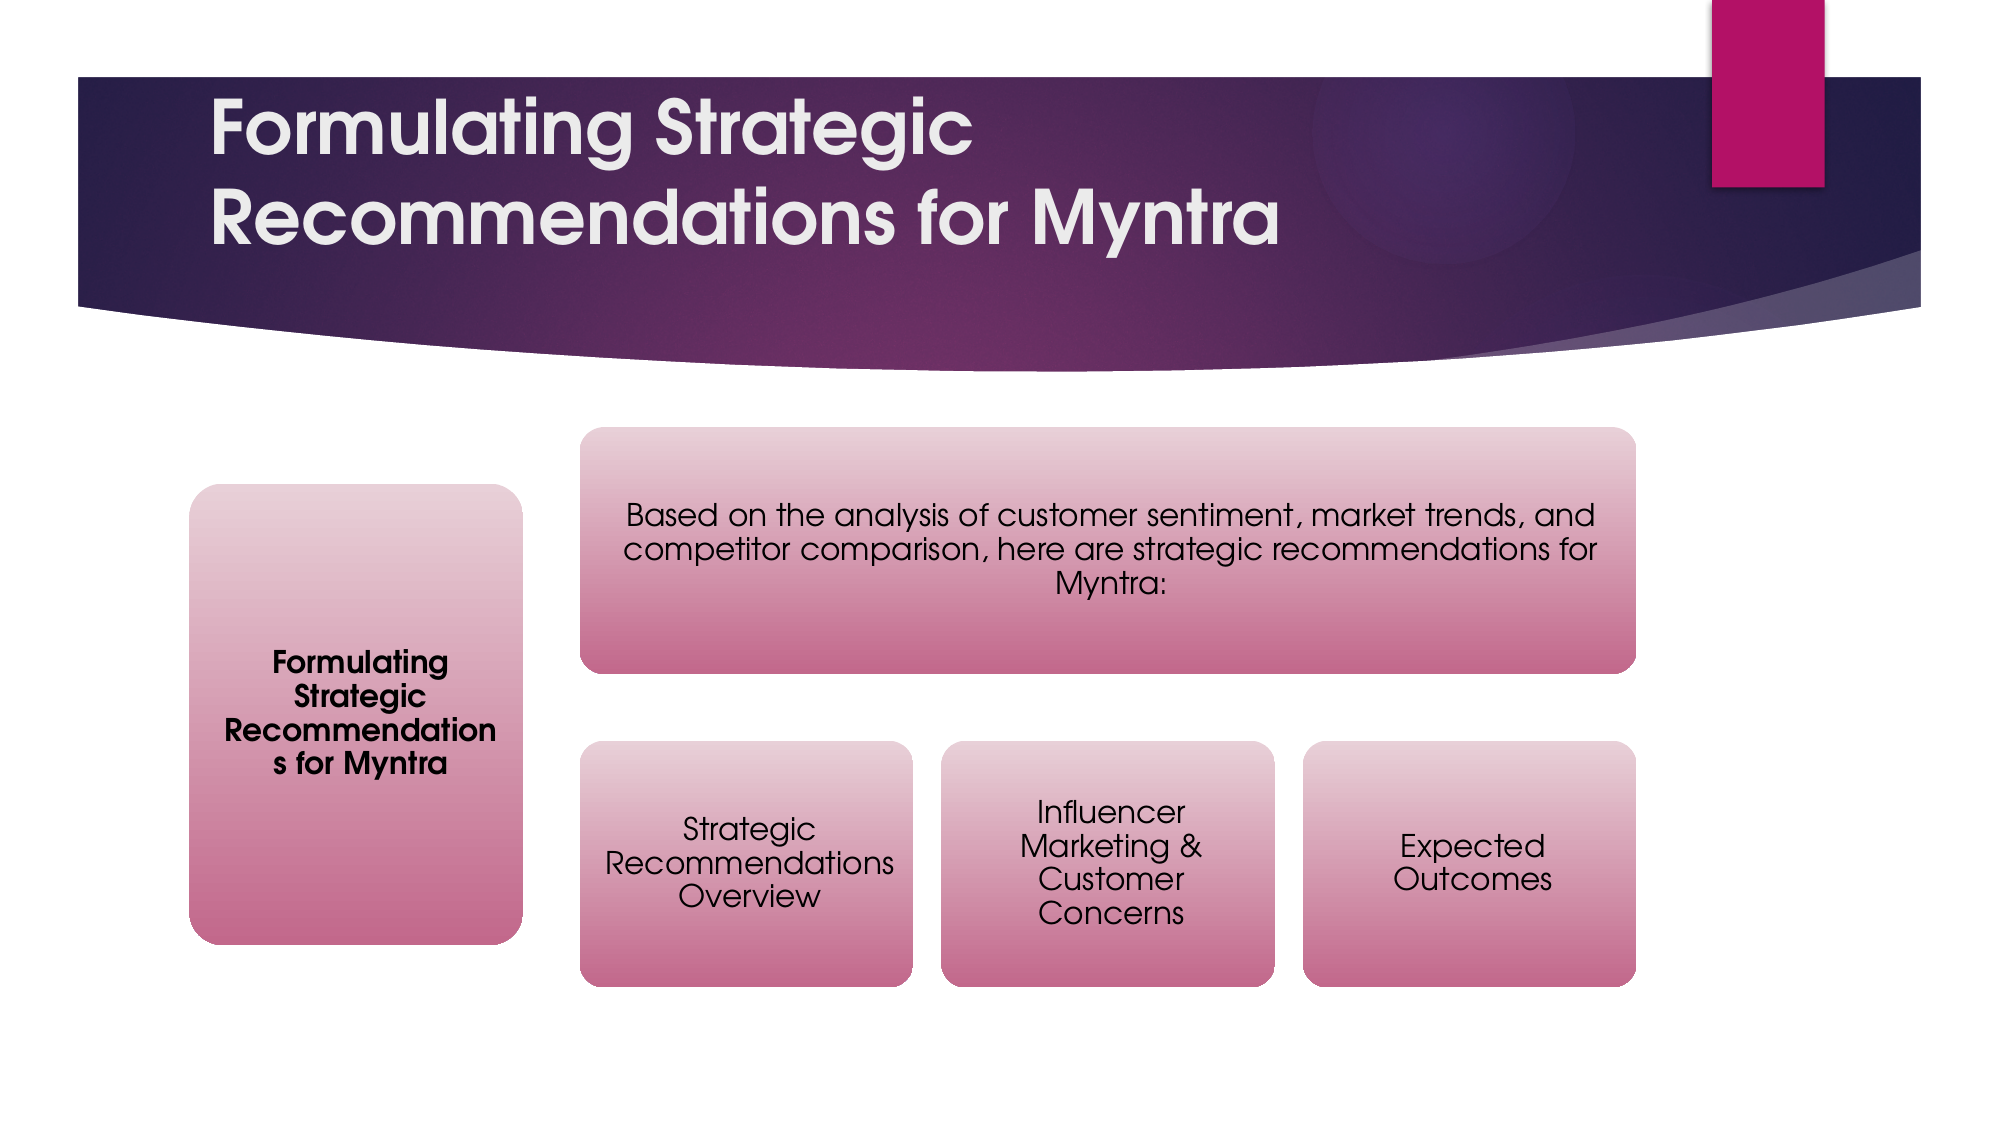

# Formulating Strategic Recommendations for Myntra
Formulating Strategic Recommendations for Myntra
Based on the analysis of customer sentiment, market trends, and competitor comparison, here are strategic recommendations for Myntra:
Strategic Recommendations Overview
Influencer Marketing & Customer Concerns
Expected Outcomes